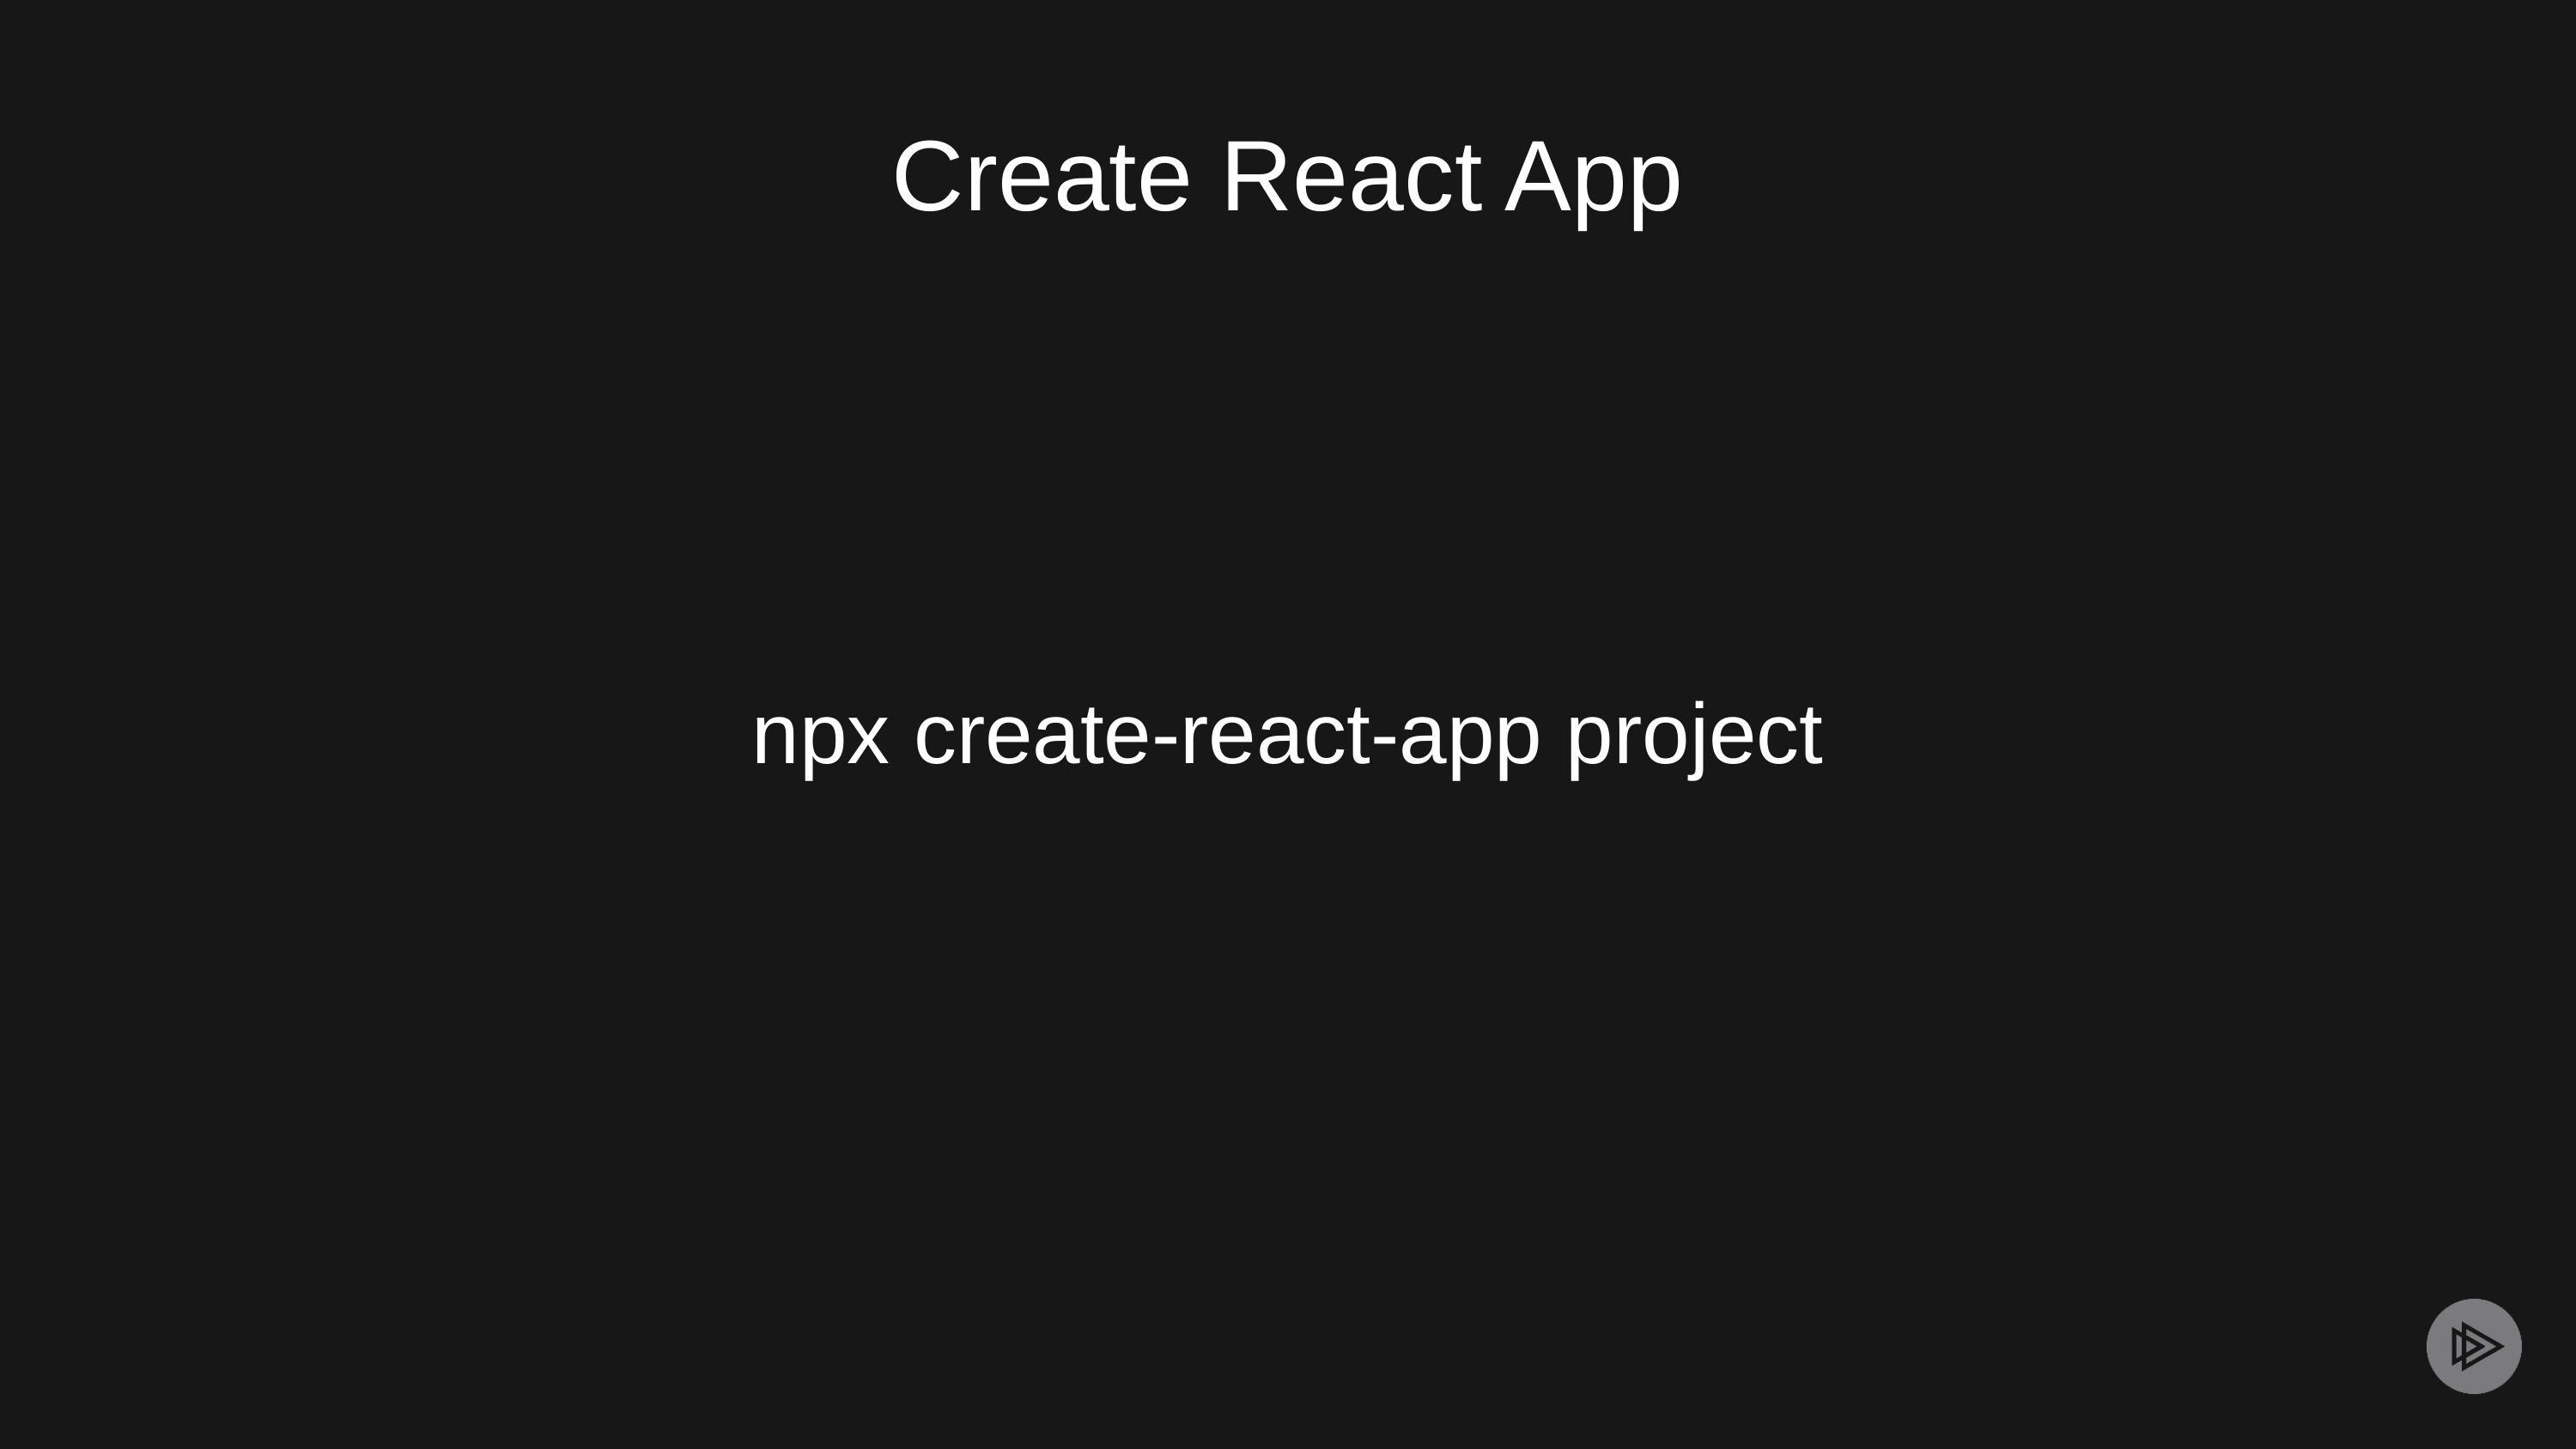

# Create React App
npx create-react-app project